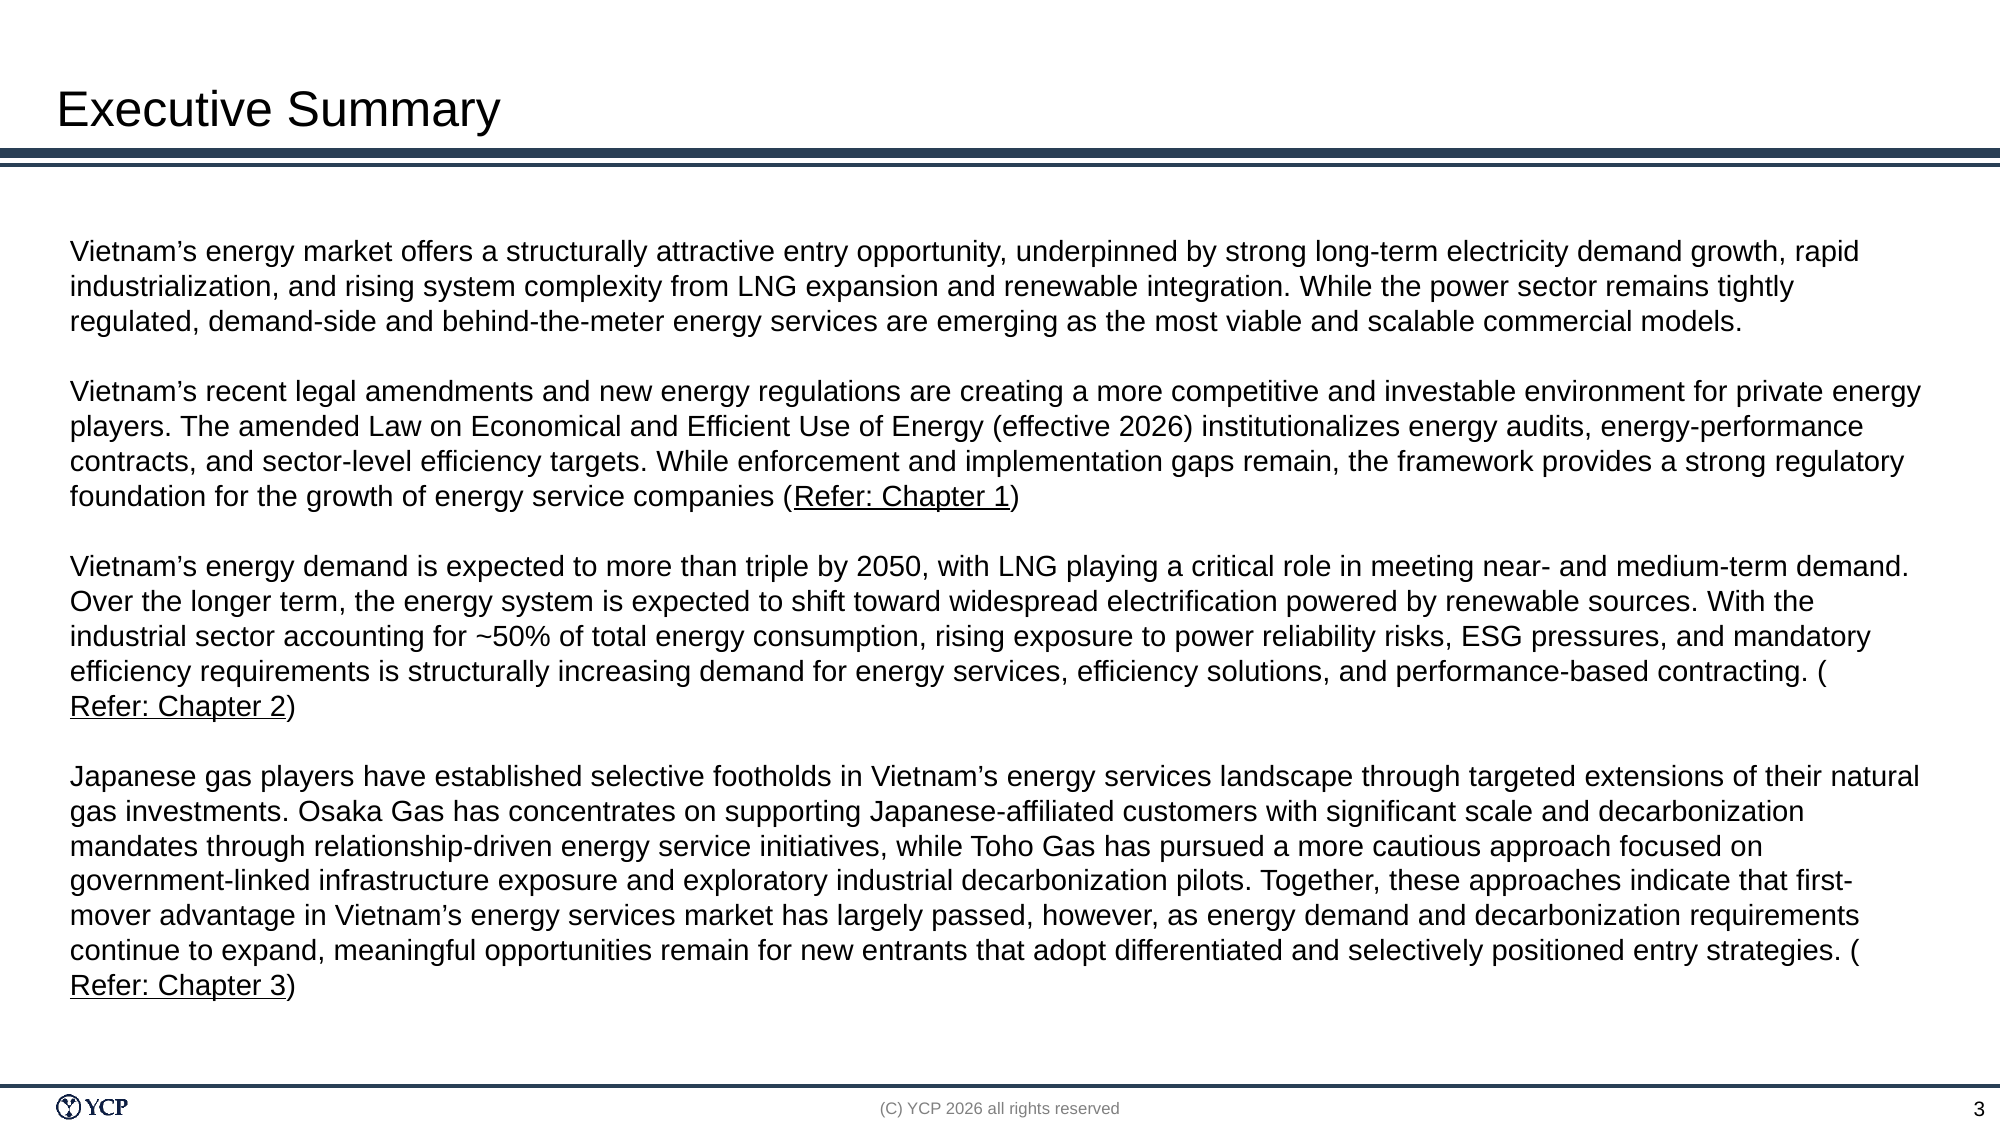

# Executive Summary
Vietnam’s energy market offers a structurally attractive entry opportunity, underpinned by strong long-term electricity demand growth, rapid industrialization, and rising system complexity from LNG expansion and renewable integration. While the power sector remains tightly regulated, demand-side and behind-the-meter energy services are emerging as the most viable and scalable commercial models.

Vietnam’s recent legal amendments and new energy regulations are creating a more competitive and investable environment for private energy players. The amended Law on Economical and Efficient Use of Energy (effective 2026) institutionalizes energy audits, energy-performance contracts, and sector-level efficiency targets. While enforcement and implementation gaps remain, the framework provides a strong regulatory foundation for the growth of energy service companies (Refer: Chapter 1)

Vietnam’s energy demand is expected to more than triple by 2050, with LNG playing a critical role in meeting near- and medium-term demand. Over the longer term, the energy system is expected to shift toward widespread electrification powered by renewable sources. With the industrial sector accounting for ~50% of total energy consumption, rising exposure to power reliability risks, ESG pressures, and mandatory efficiency requirements is structurally increasing demand for energy services, efficiency solutions, and performance-based contracting. (Refer: Chapter 2)

Japanese gas players have established selective footholds in Vietnam’s energy services landscape through targeted extensions of their natural gas investments. Osaka Gas has concentrates on supporting Japanese-affiliated customers with significant scale and decarbonization mandates through relationship-driven energy service initiatives, while Toho Gas has pursued a more cautious approach focused on government-linked infrastructure exposure and exploratory industrial decarbonization pilots. Together, these approaches indicate that first-mover advantage in Vietnam’s energy services market has largely passed, however, as energy demand and decarbonization requirements continue to expand, meaningful opportunities remain for new entrants that adopt differentiated and selectively positioned entry strategies. (Refer: Chapter 3)